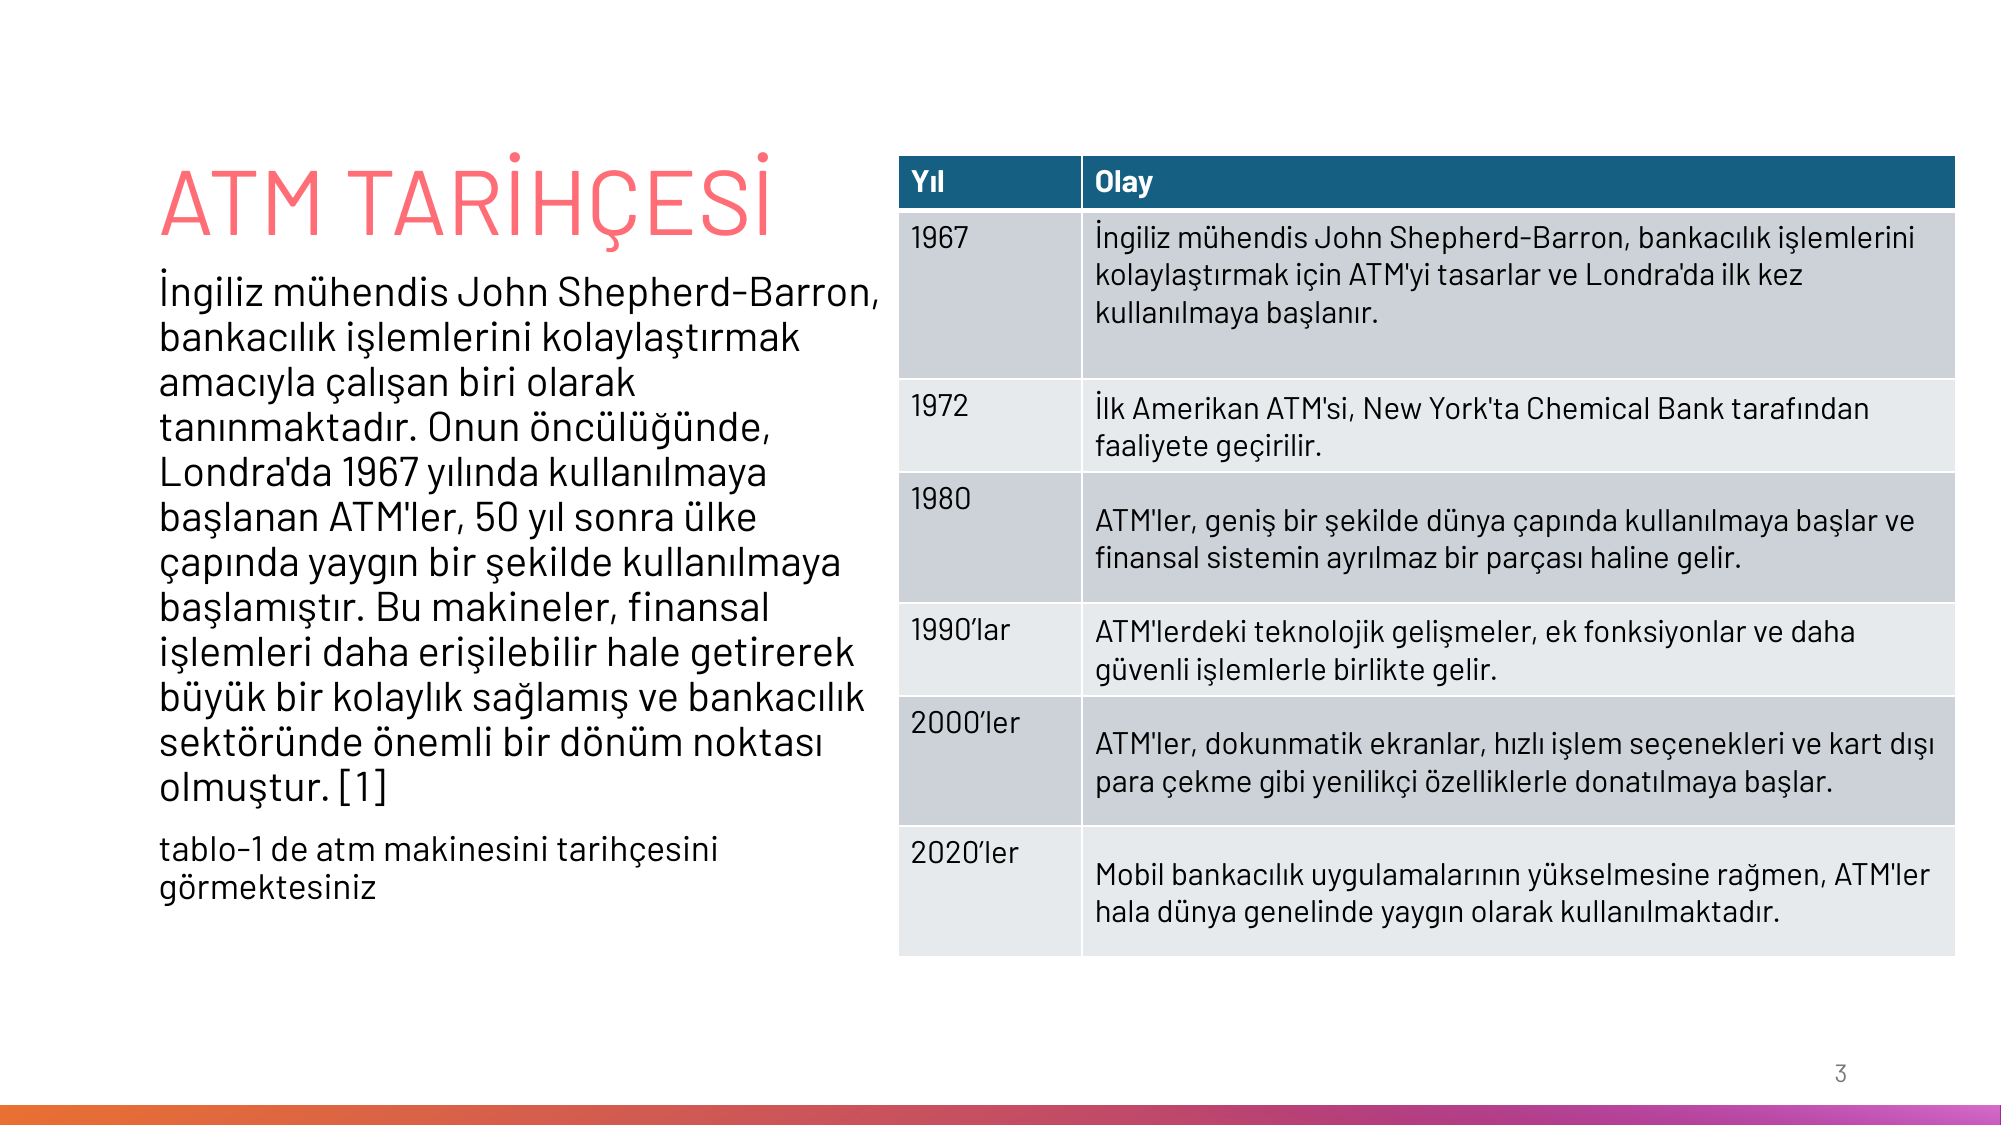

# ATM TARİHÇESİ
| Yıl | Olay |
| --- | --- |
| 1967 | İngiliz mühendis John Shepherd-Barron, bankacılık işlemlerini kolaylaştırmak için ATM'yi tasarlar ve Londra'da ilk kez kullanılmaya başlanır. |
| 1972 | İlk Amerikan ATM'si, New York'ta Chemical Bank tarafından faaliyete geçirilir. |
| 1980 | ATM'ler, geniş bir şekilde dünya çapında kullanılmaya başlar ve finansal sistemin ayrılmaz bir parçası haline gelir. |
| 1990’lar | ATM'lerdeki teknolojik gelişmeler, ek fonksiyonlar ve daha güvenli işlemlerle birlikte gelir. |
| 2000’ler | ATM'ler, dokunmatik ekranlar, hızlı işlem seçenekleri ve kart dışı para çekme gibi yenilikçi özelliklerle donatılmaya başlar. |
| 2020’ler | Mobil bankacılık uygulamalarının yükselmesine rağmen, ATM'ler hala dünya genelinde yaygın olarak kullanılmaktadır. |
İngiliz mühendis John Shepherd-Barron, bankacılık işlemlerini kolaylaştırmak amacıyla çalışan biri olarak tanınmaktadır. Onun öncülüğünde, Londra'da 1967 yılında kullanılmaya başlanan ATM'ler, 50 yıl sonra ülke çapında yaygın bir şekilde kullanılmaya başlamıştır. Bu makineler, finansal işlemleri daha erişilebilir hale getirerek büyük bir kolaylık sağlamış ve bankacılık sektöründe önemli bir dönüm noktası olmuştur. [1]
tablo-1 de atm makinesini tarihçesini görmektesiniz
3